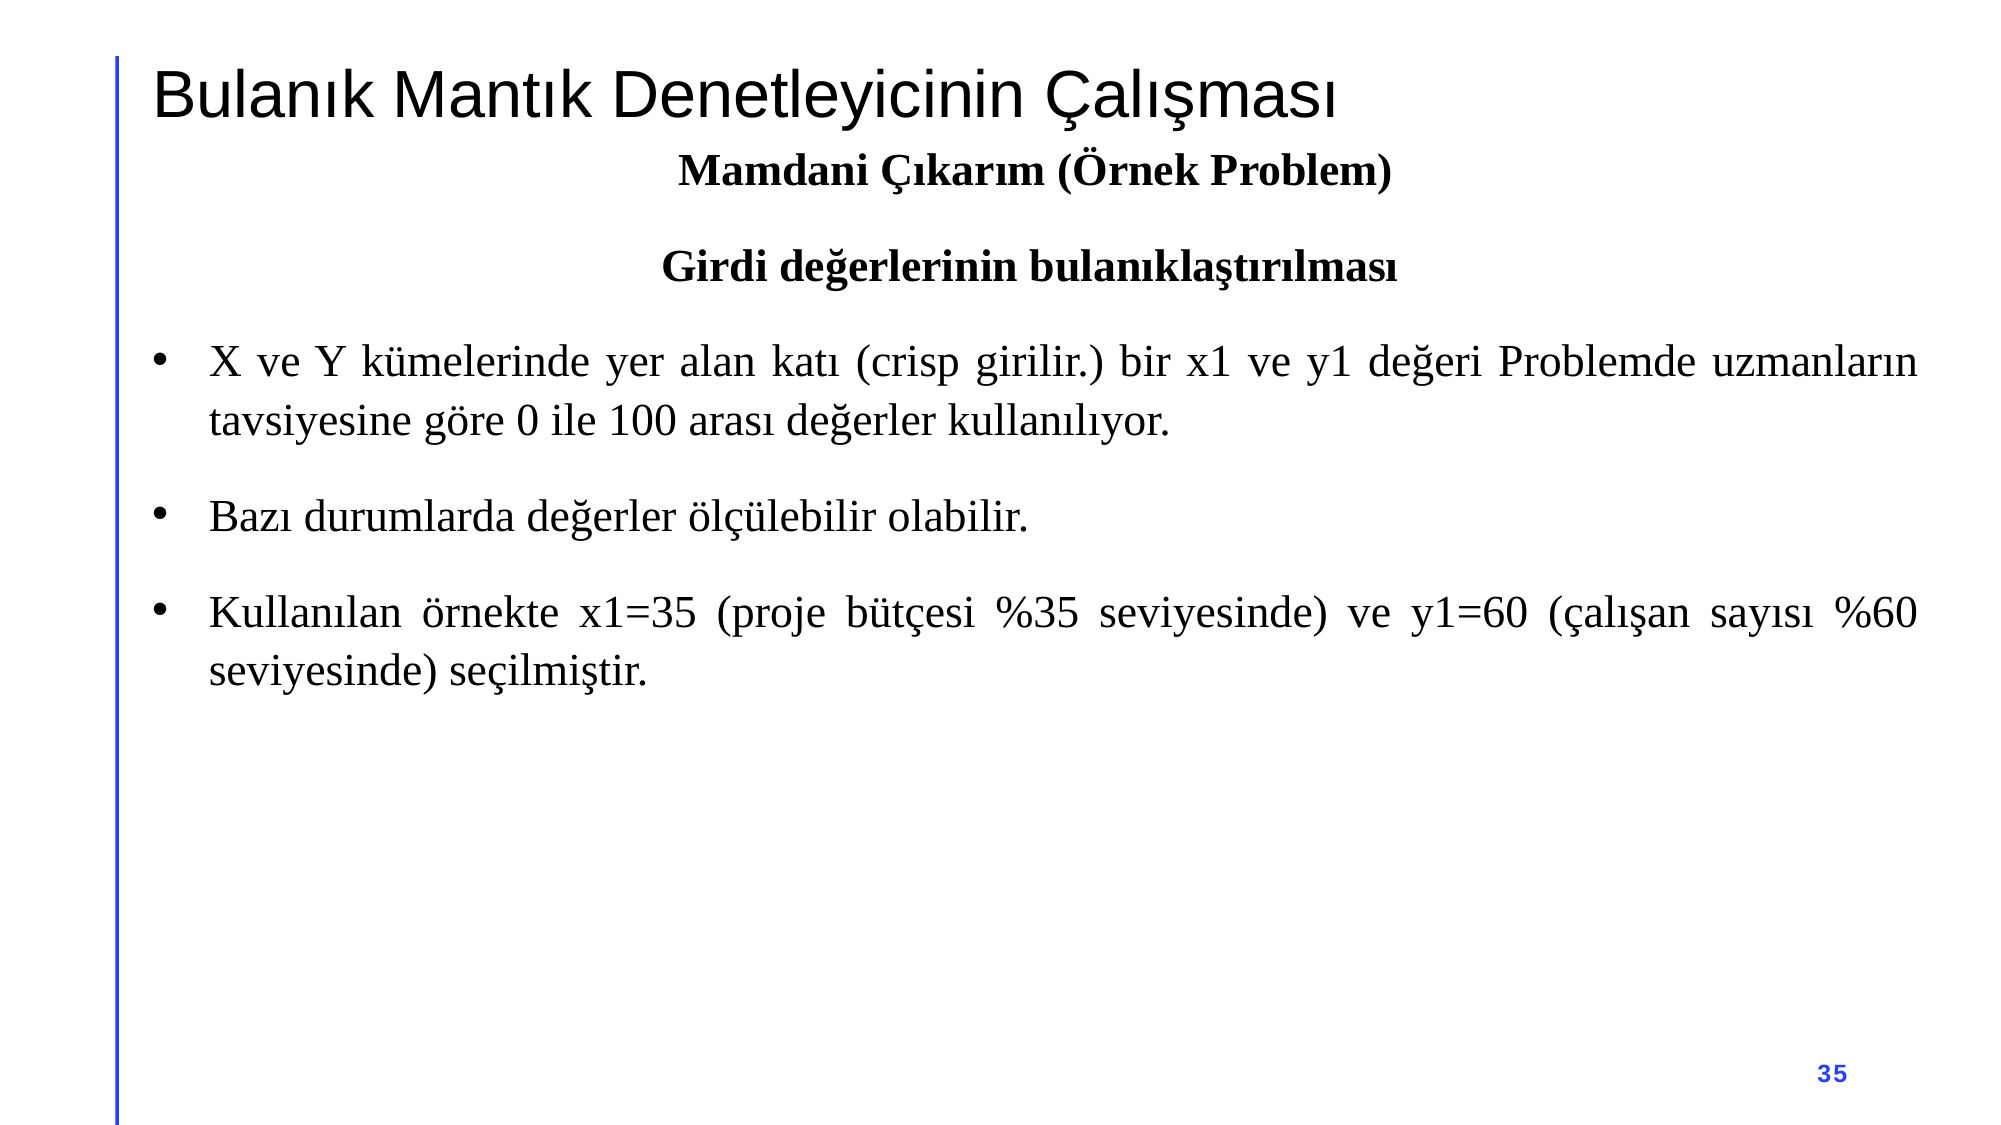

# Bulanık Mantık Denetleyicinin Çalışması
Mamdani Çıkarım (Örnek Problem)
Girdi değerlerinin bulanıklaştırılması
X ve Y kümelerinde yer alan katı (crisp girilir.) bir x1 ve y1 değeri Problemde uzmanların tavsiyesine göre 0 ile 100 arası değerler kullanılıyor.
Bazı durumlarda değerler ölçülebilir olabilir.
Kullanılan örnekte x1=35 (proje bütçesi %35 seviyesinde) ve y1=60 (çalışan sayısı %60 seviyesinde) seçilmiştir.
35